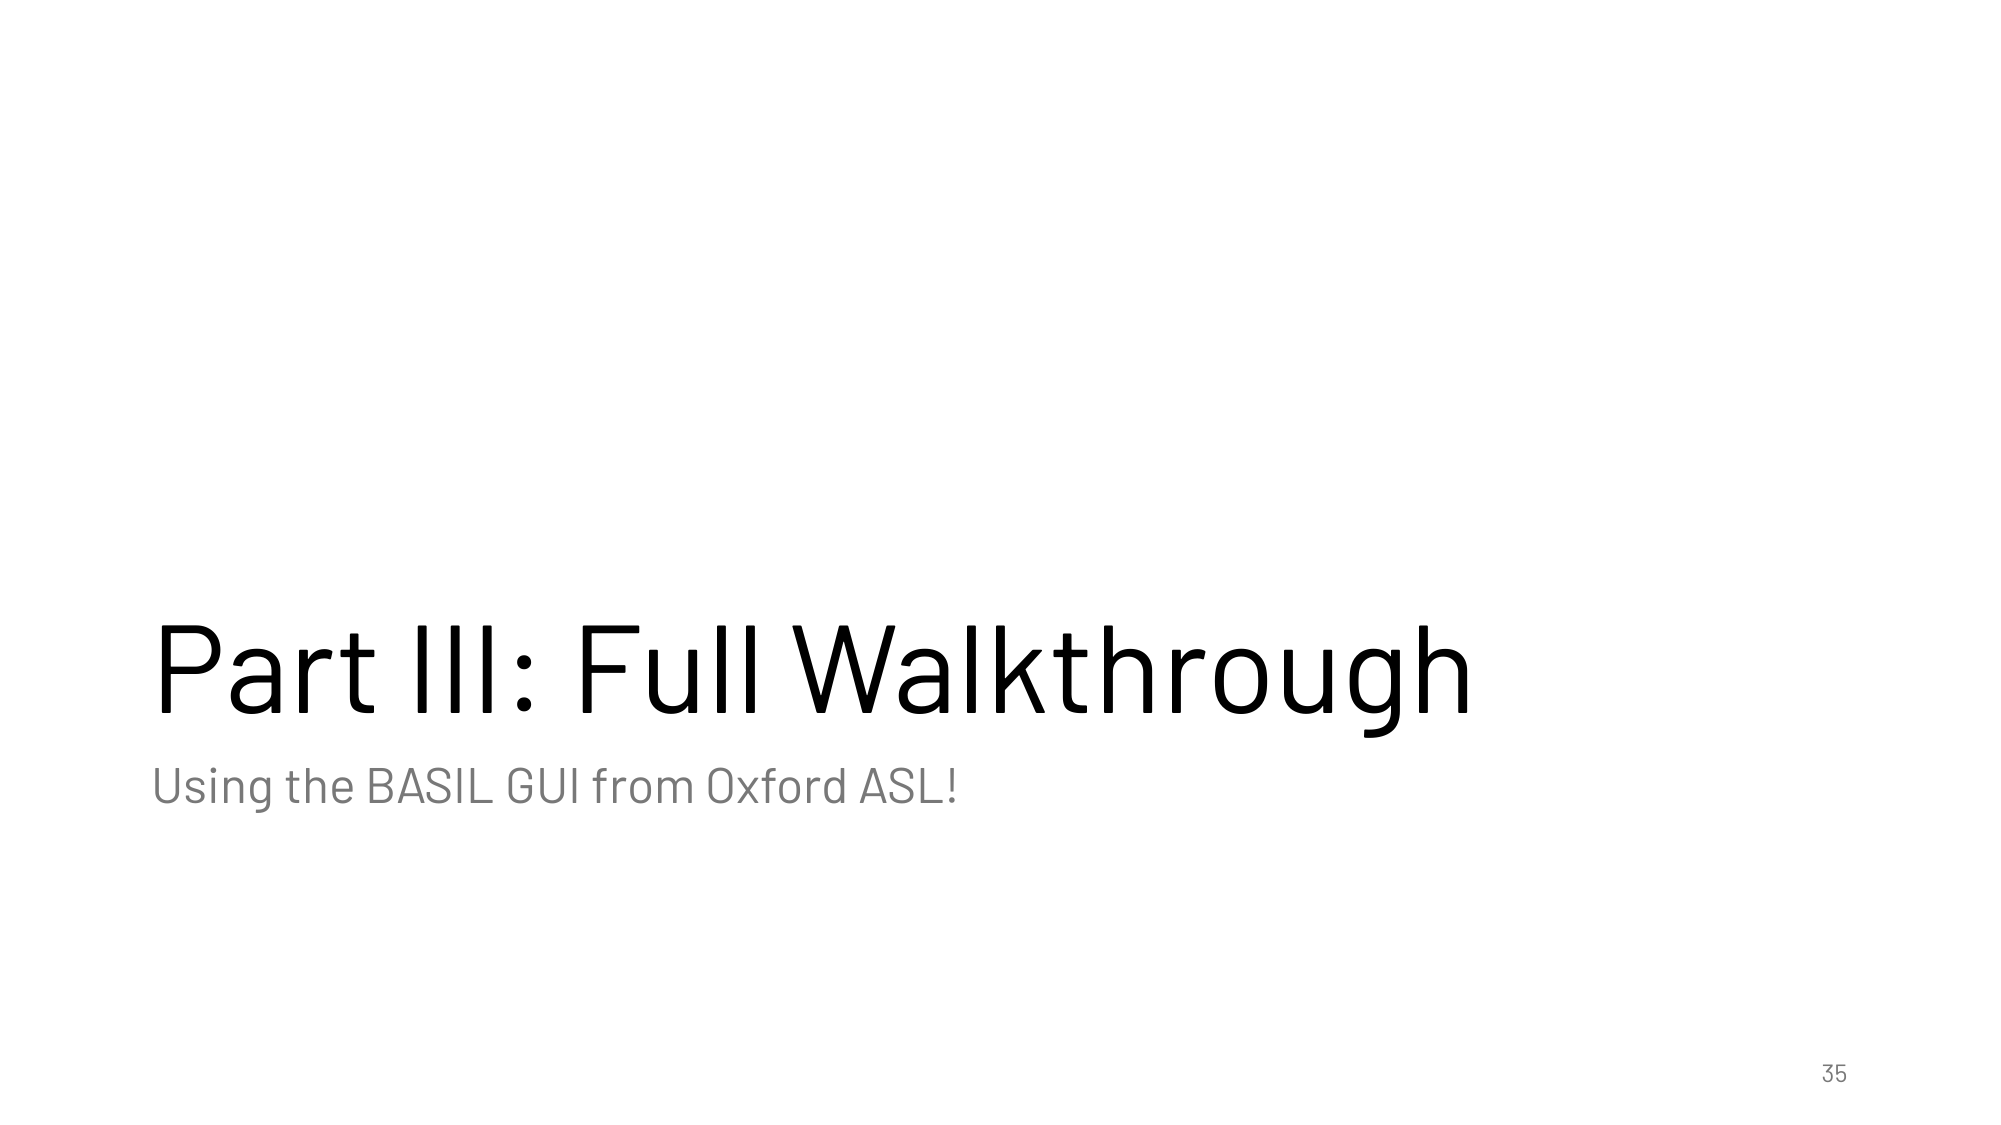

# Part III: Full Walkthrough
Using the BASIL GUI from Oxford ASL!
35